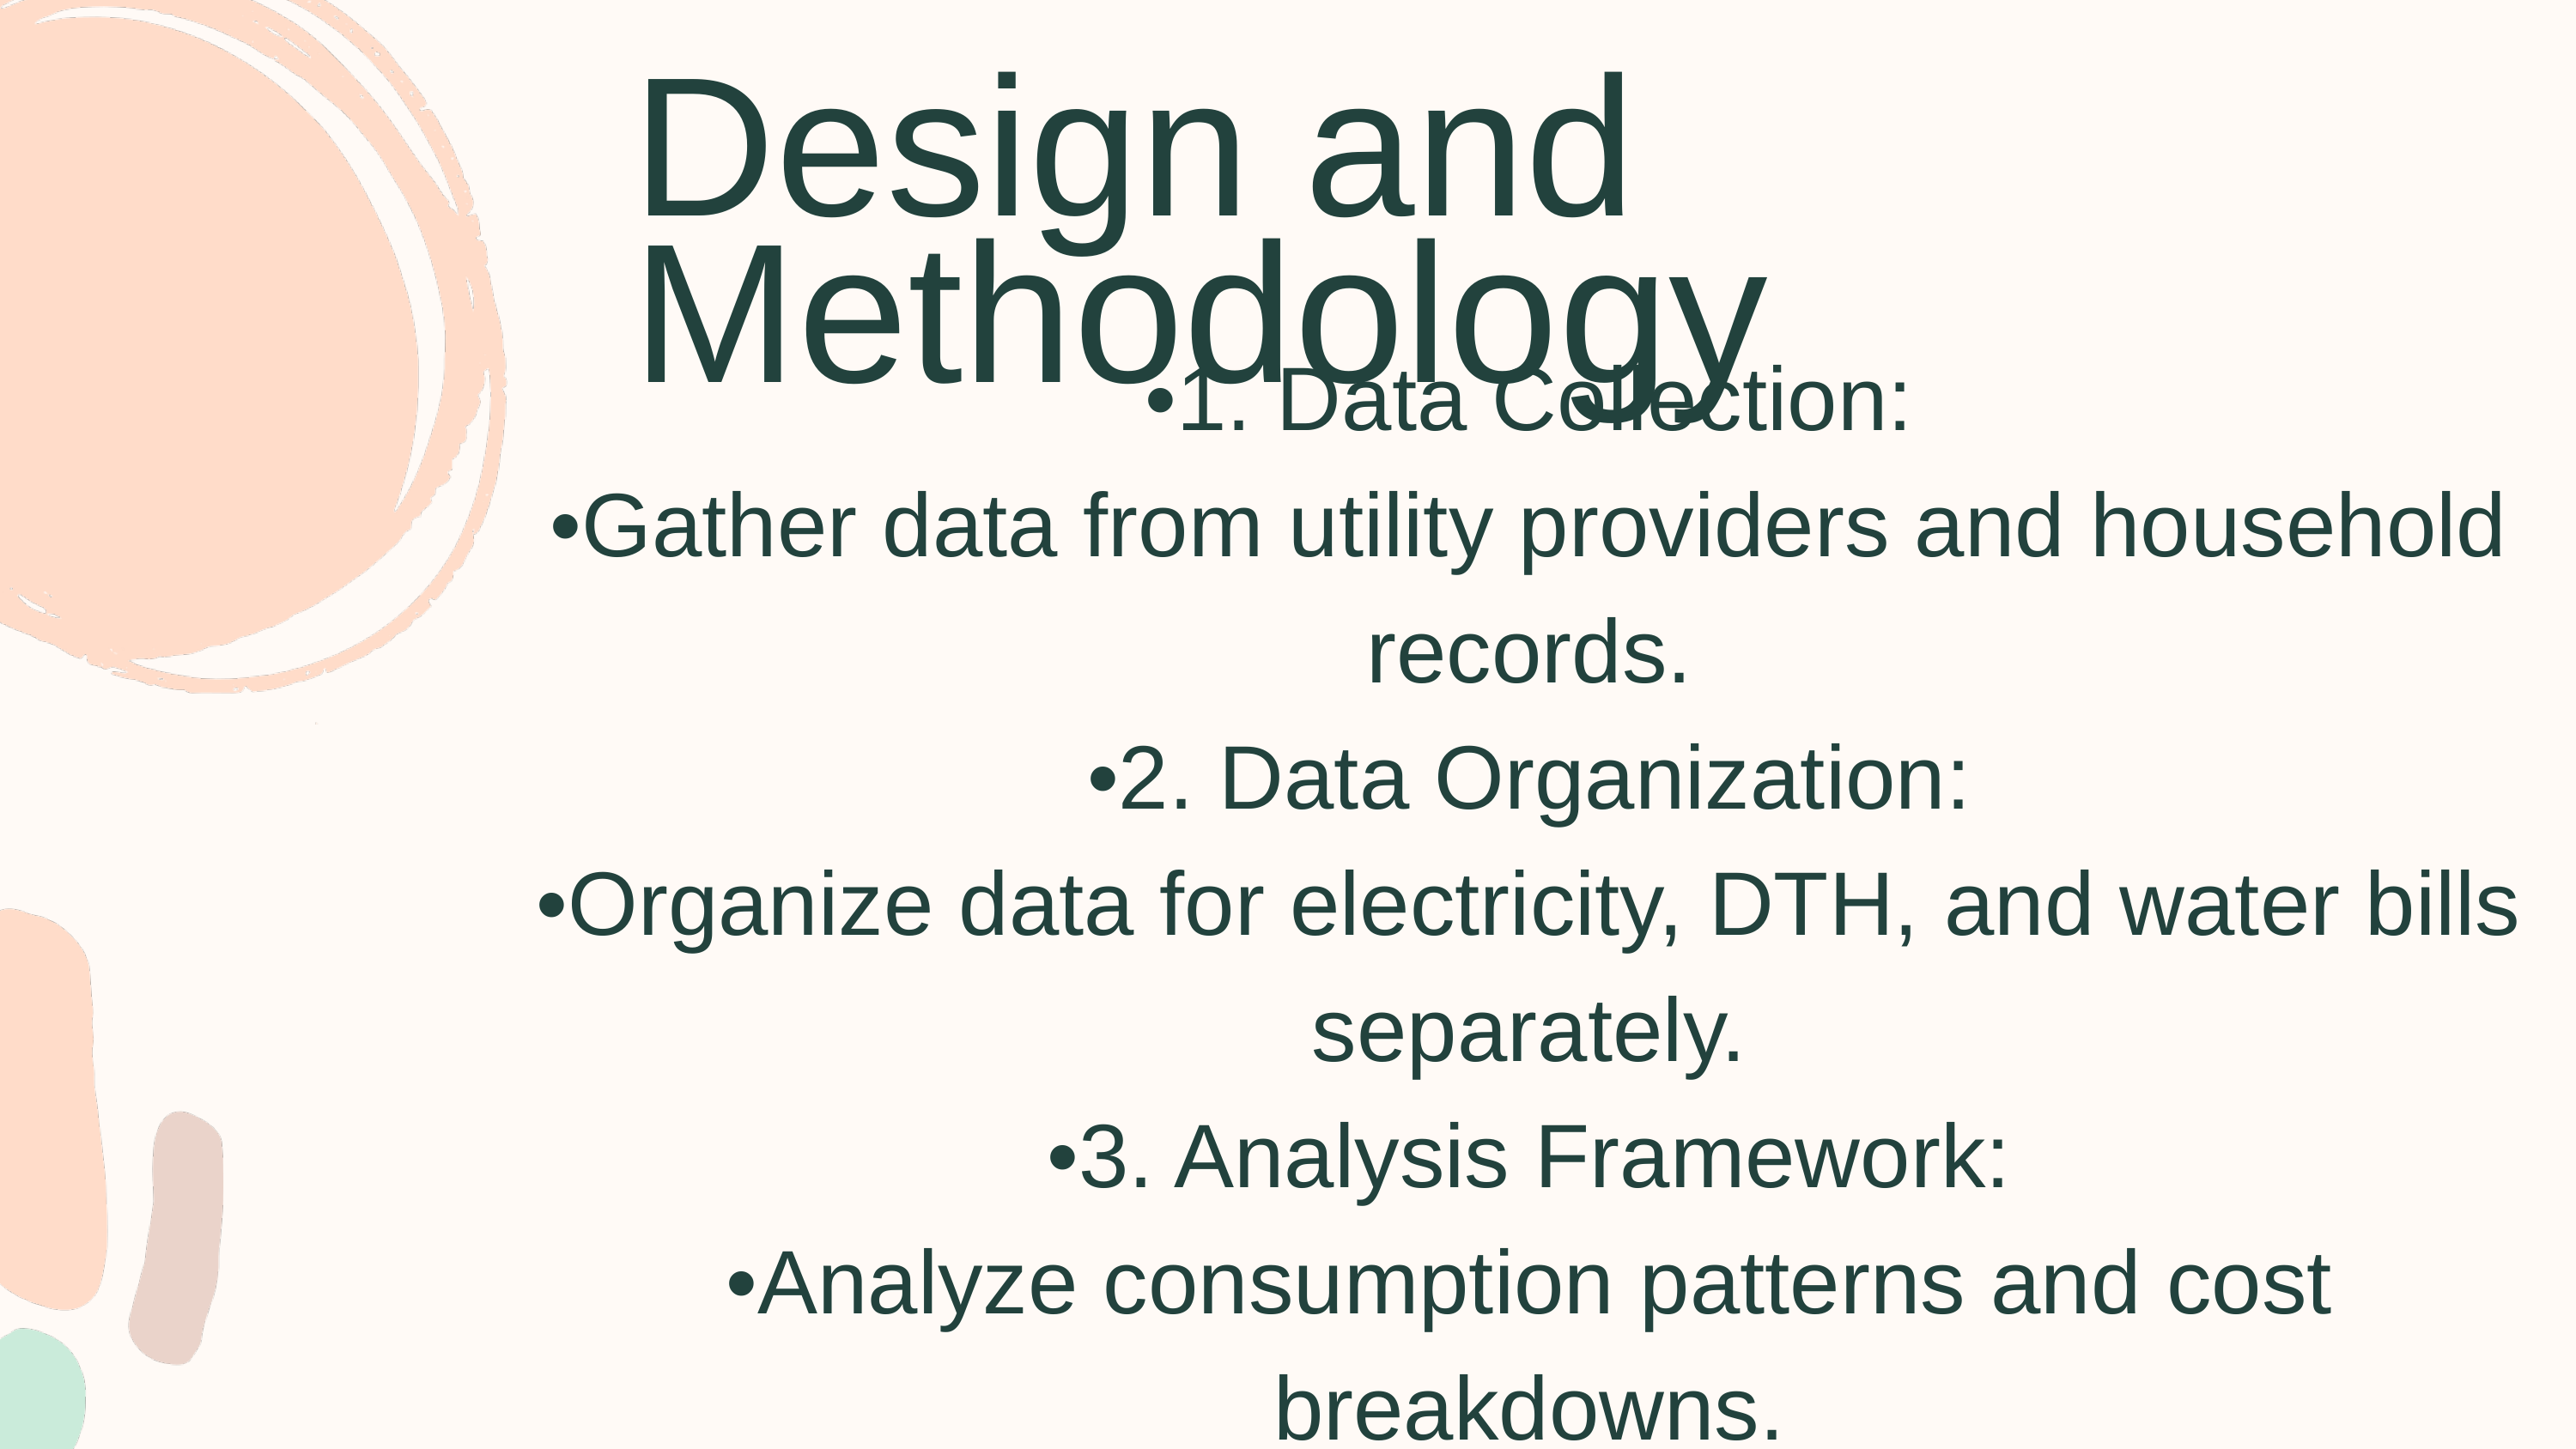

Design and Methodology
•1. Data Collection:
•Gather data from utility providers and household records.
•2. Data Organization:
•Organize data for electricity, DTH, and water bills separately.
•3. Analysis Framework:
•Analyze consumption patterns and cost breakdowns.